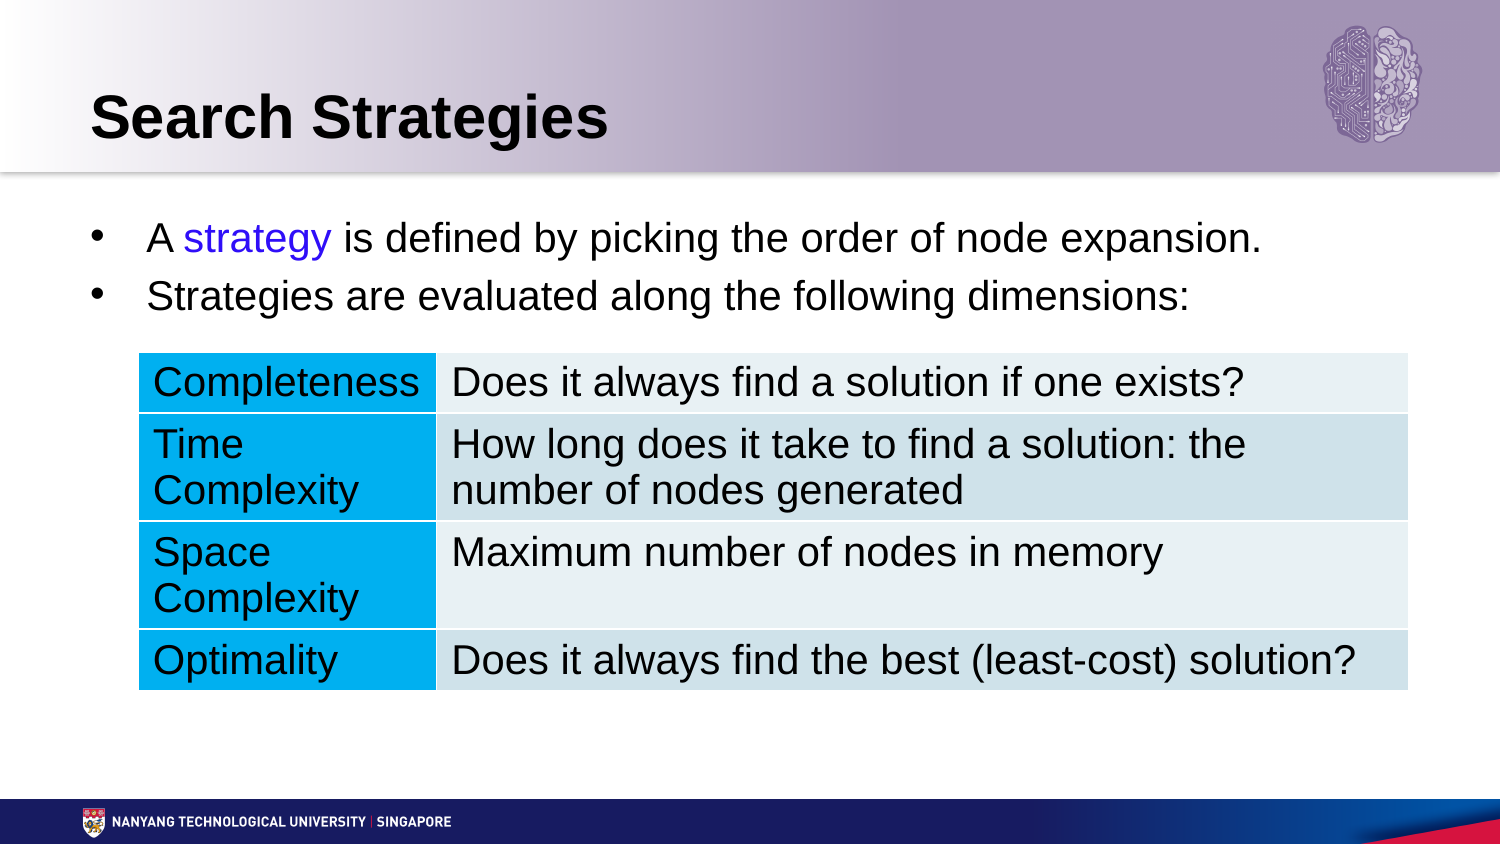

# Search Strategies
A strategy is defined by picking the order of node expansion.
Strategies are evaluated along the following dimensions:

| Completeness | Does it always find a solution if one exists? |
| --- | --- |
| Time Complexity | How long does it take to find a solution: the number of nodes generated |
| Space Complexity | Maximum number of nodes in memory |
| Optimality | Does it always find the best (least-cost) solution? |